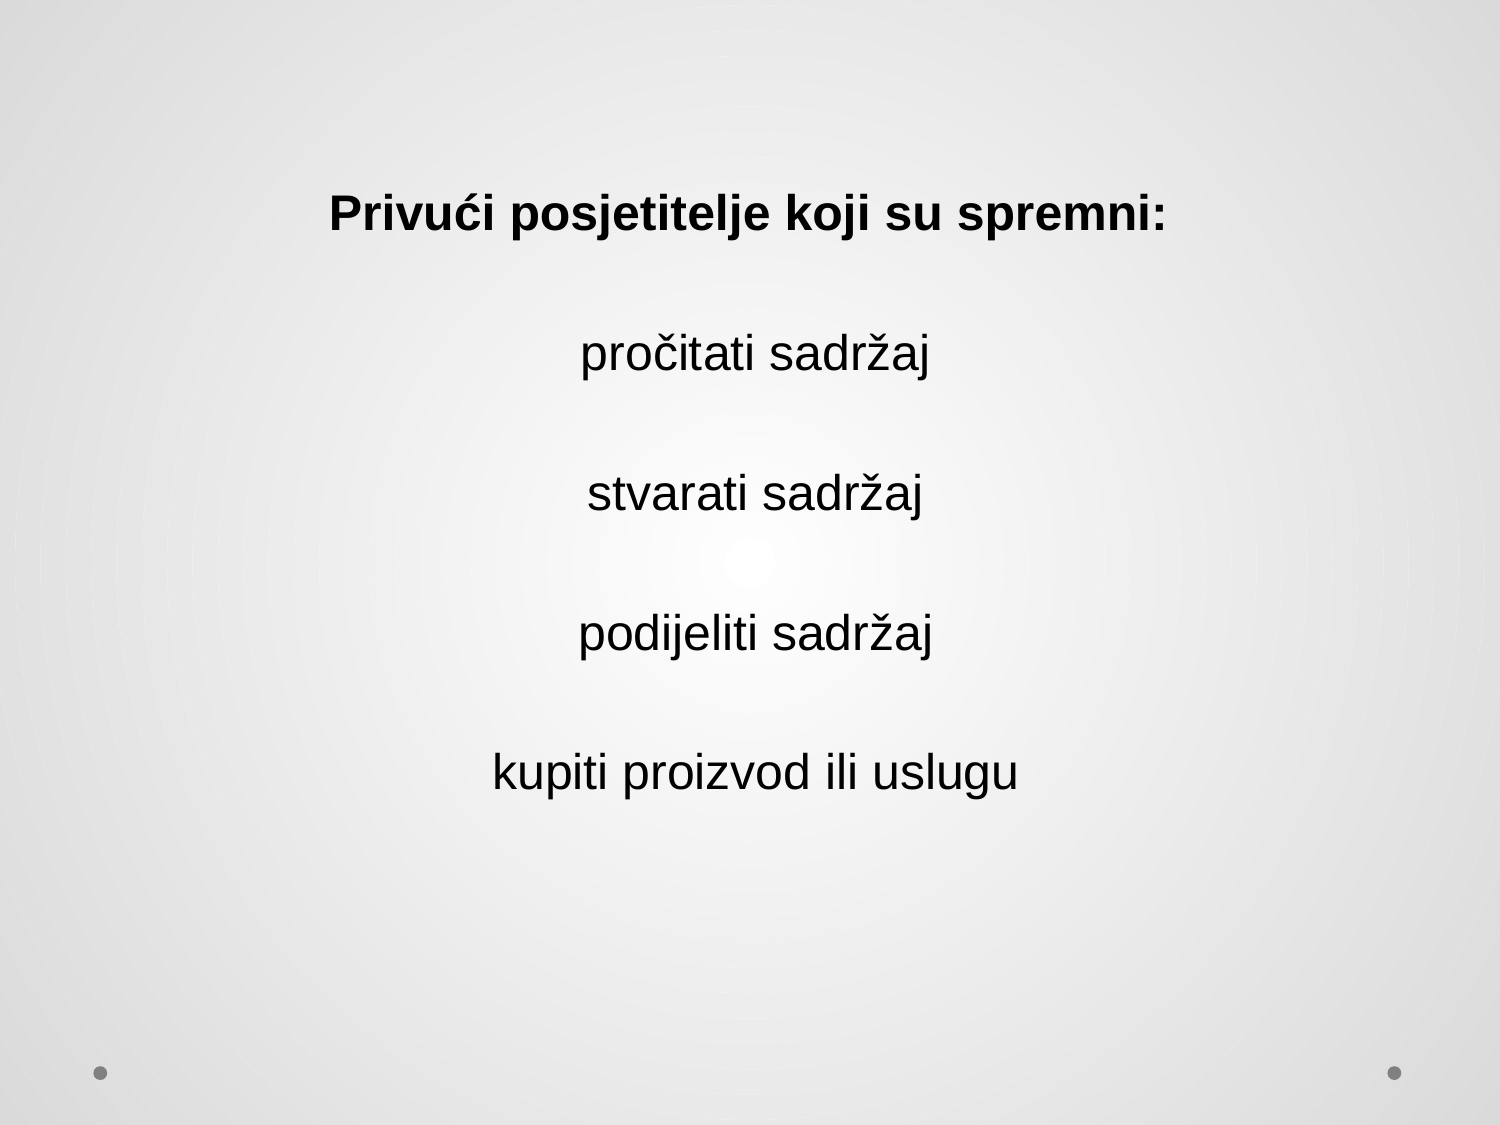

Privući posjetitelje koji su spremni:

pročitati sadržaj

stvarati sadržaj

podijeliti sadržaj

kupiti proizvod ili uslugu